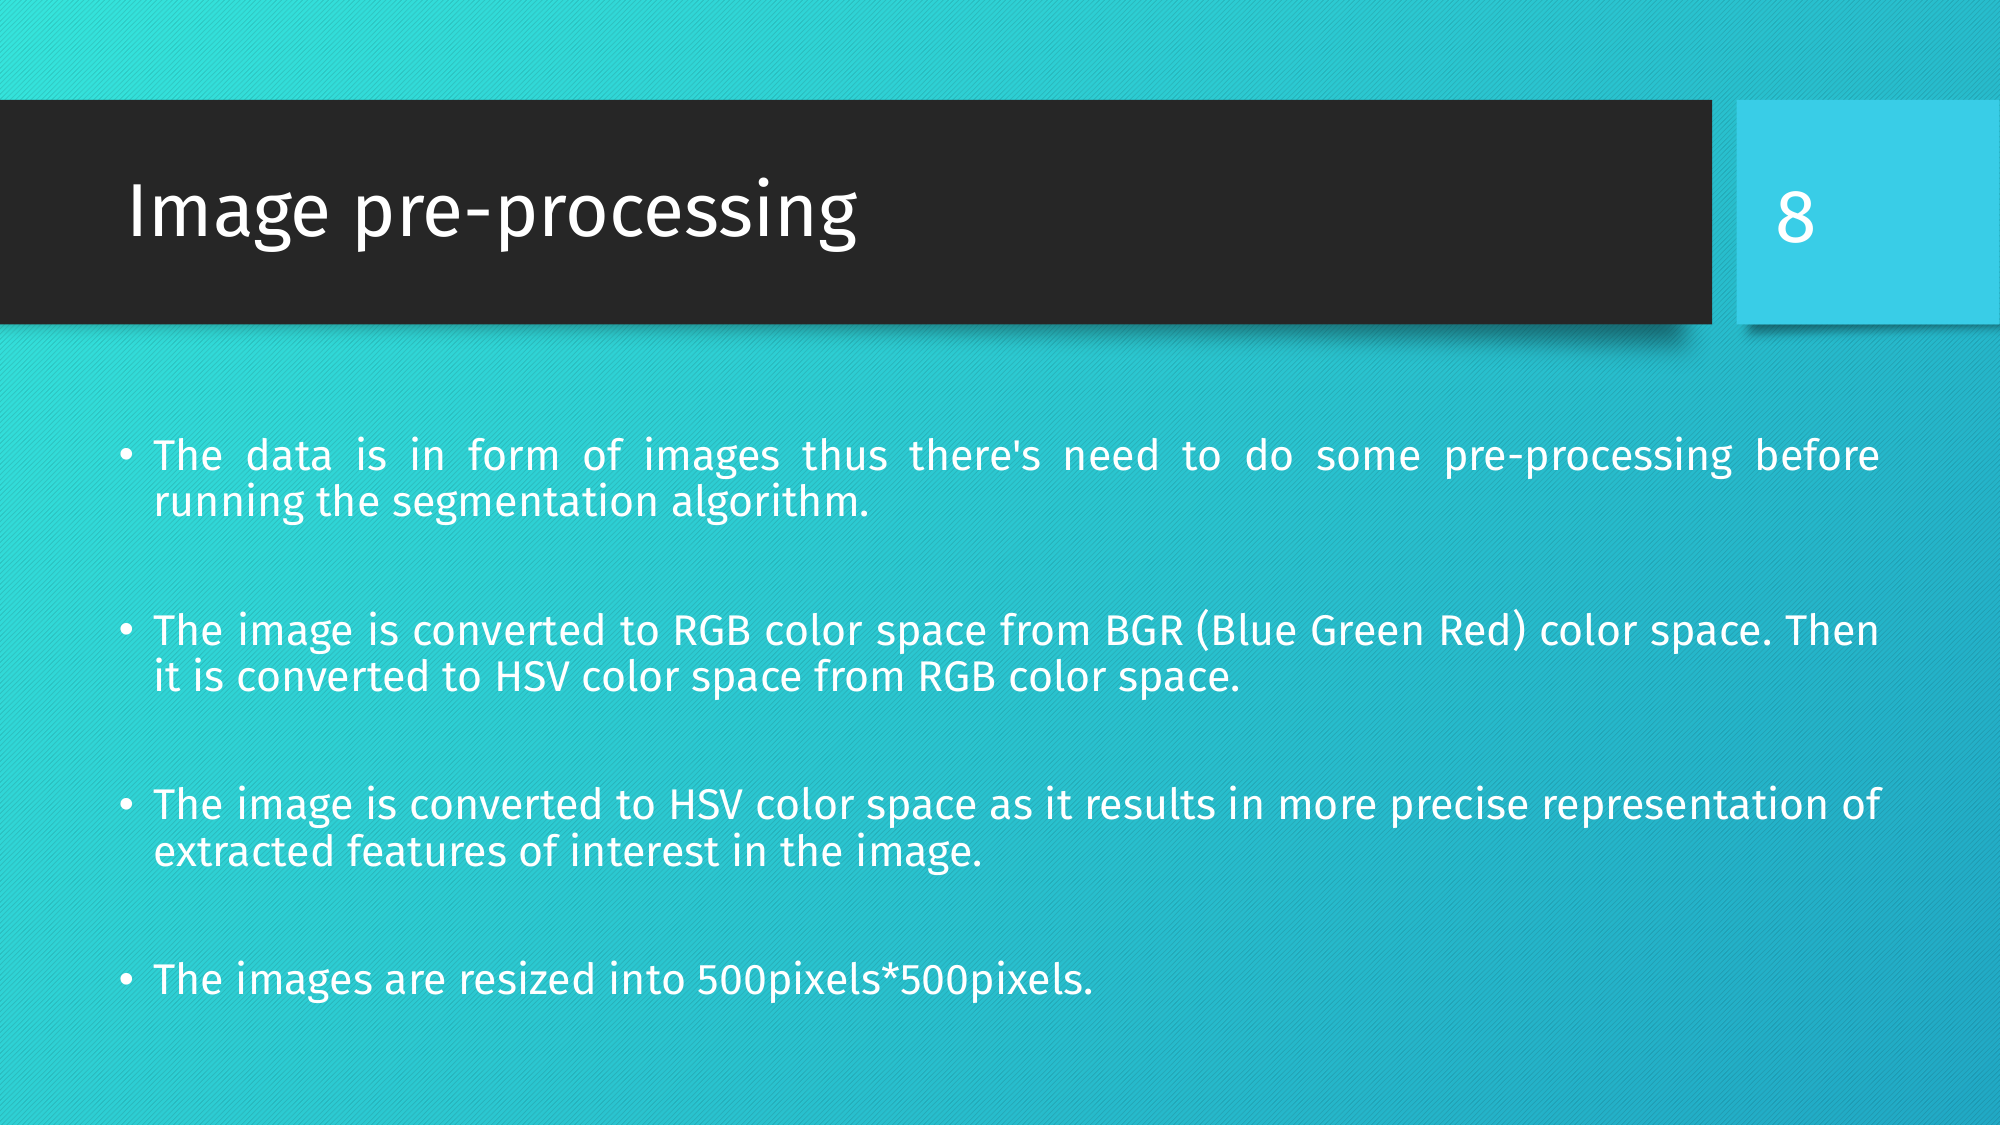

8
# Image pre-processing
The data is in form of images thus there's need to do some pre-processing before running the segmentation algorithm.

The image is converted to RGB color space from BGR (Blue Green Red) color space. Then it is converted to HSV color space from RGB color space.

The image is converted to HSV color space as it results in more precise representation of extracted features of interest in the image.

The images are resized into 500pixels*500pixels.